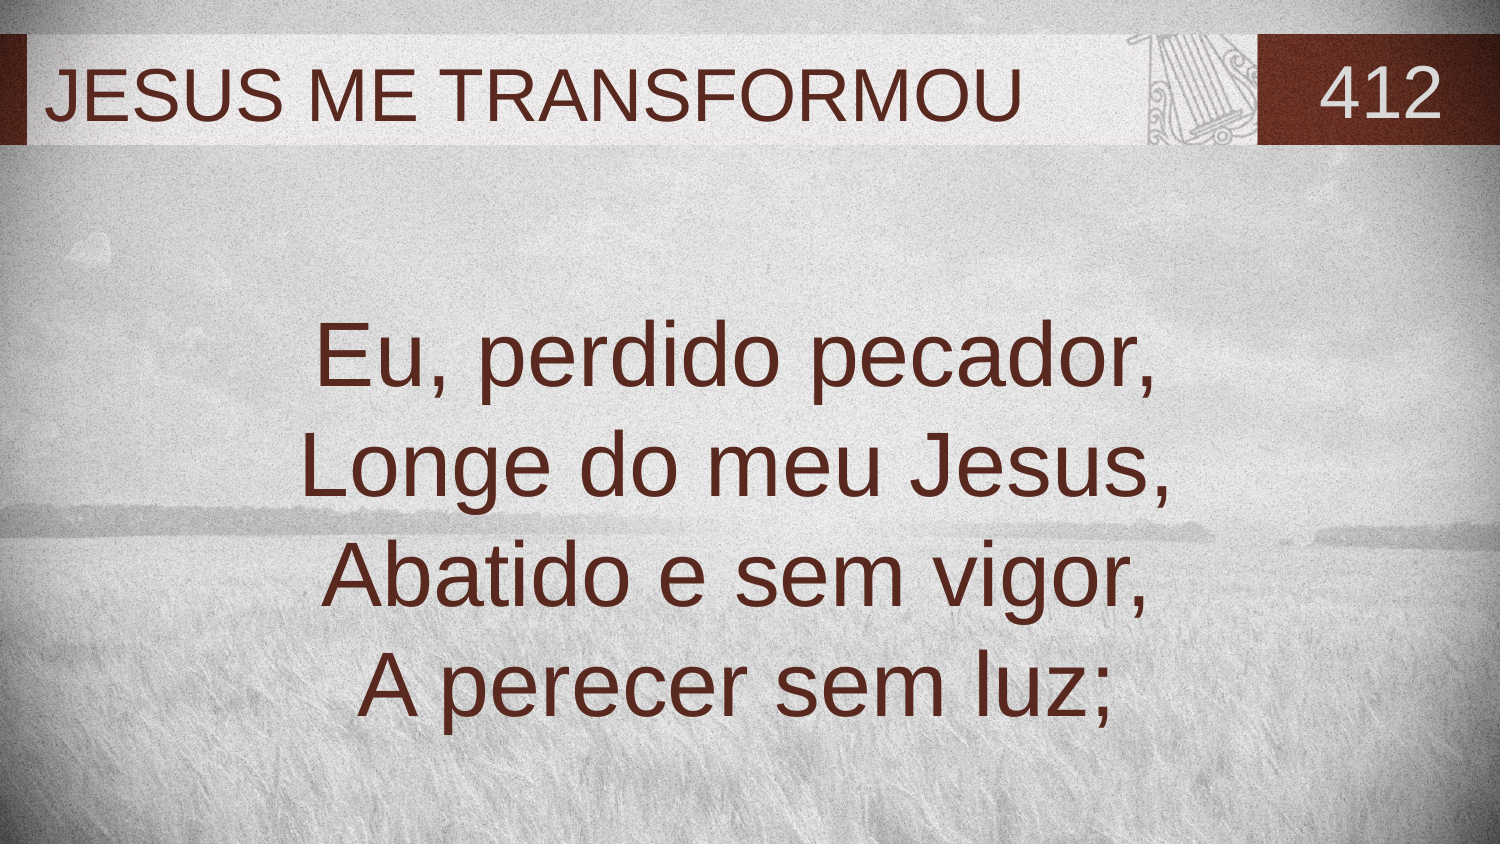

# JESUS ME TRANSFORMOU
412
Eu, perdido pecador,
Longe do meu Jesus,
Abatido e sem vigor,
A perecer sem luz;